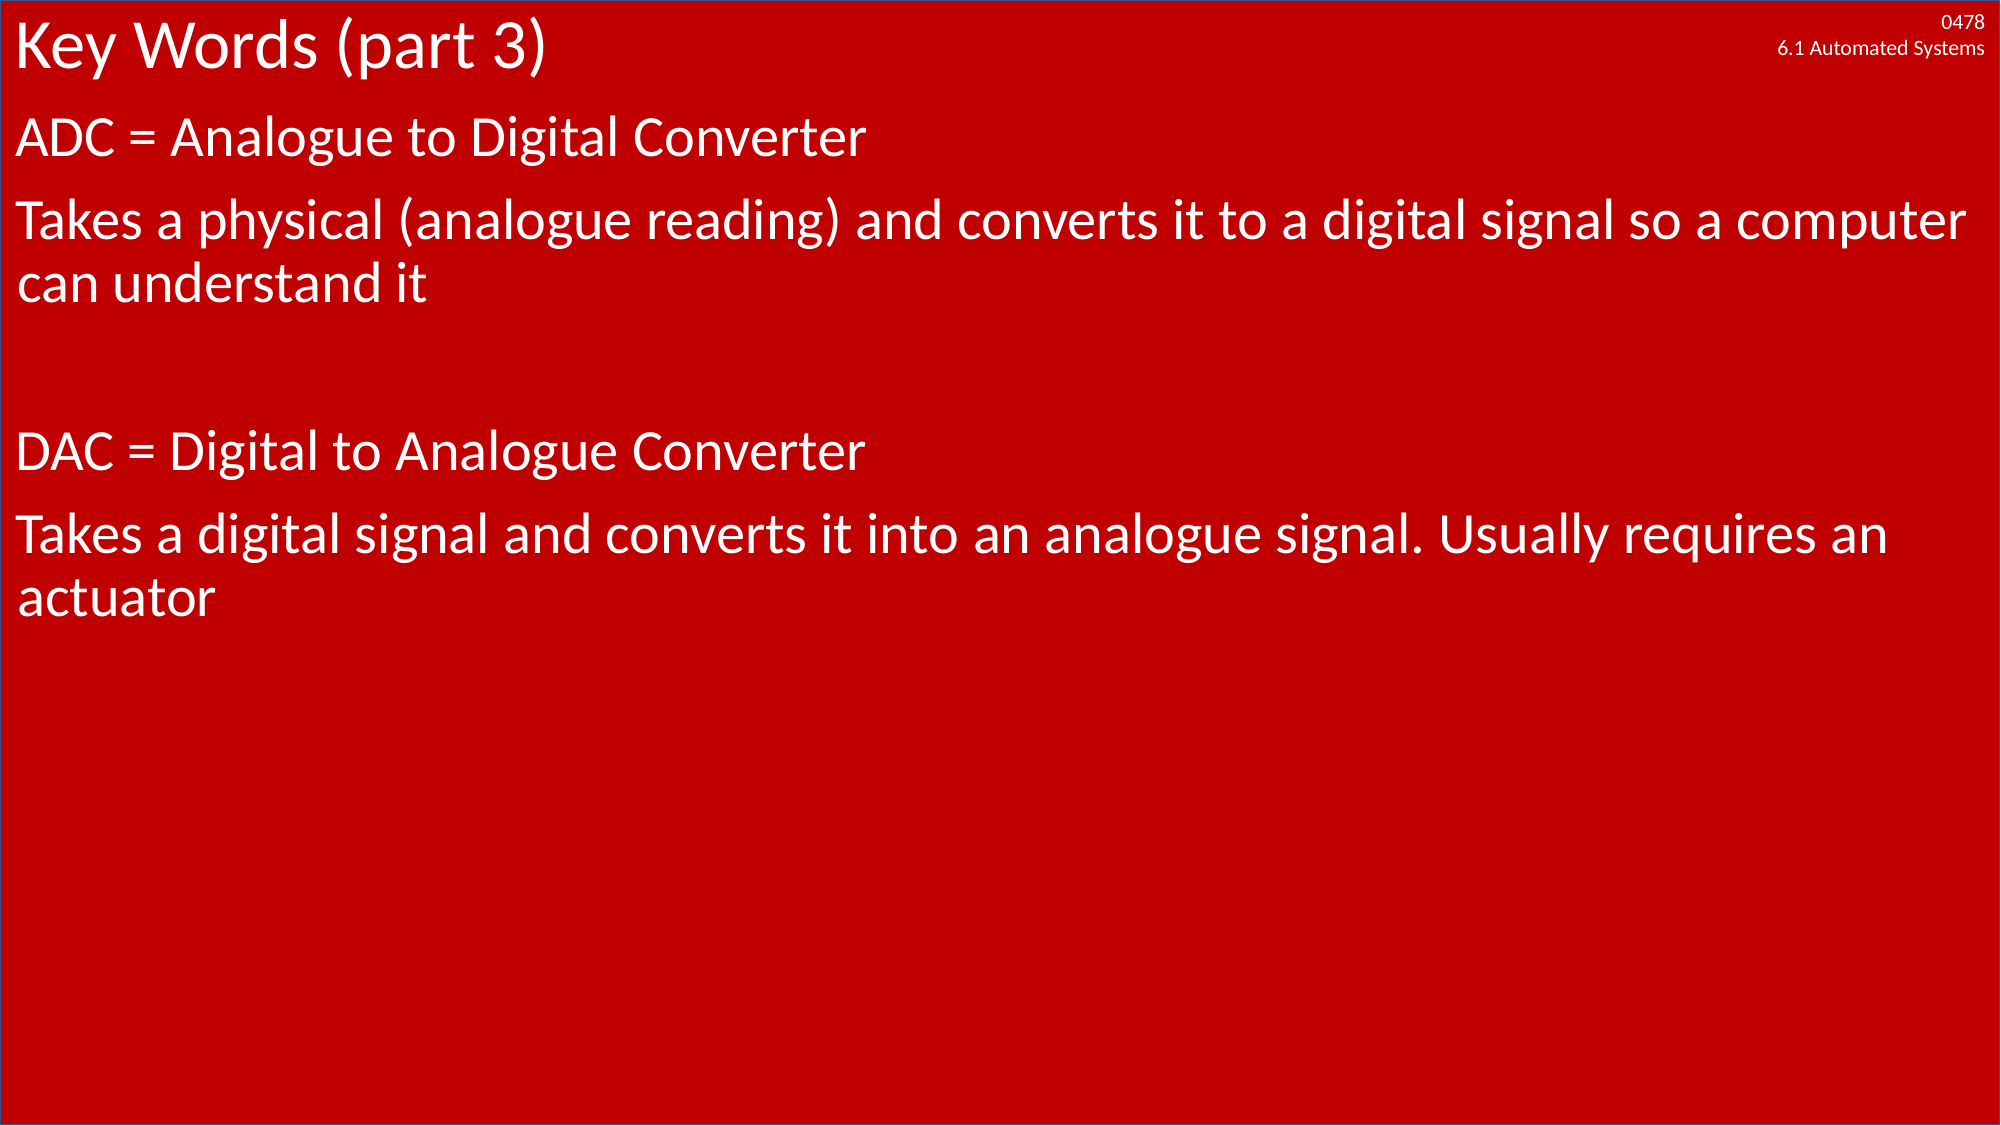

# Key Words (part 3)
ADC = Analogue to Digital Converter
Takes a physical (analogue reading) and converts it to a digital signal so a computer can understand it

DAC = Digital to Analogue Converter
Takes a digital signal and converts it into an analogue signal. Usually requires an actuator